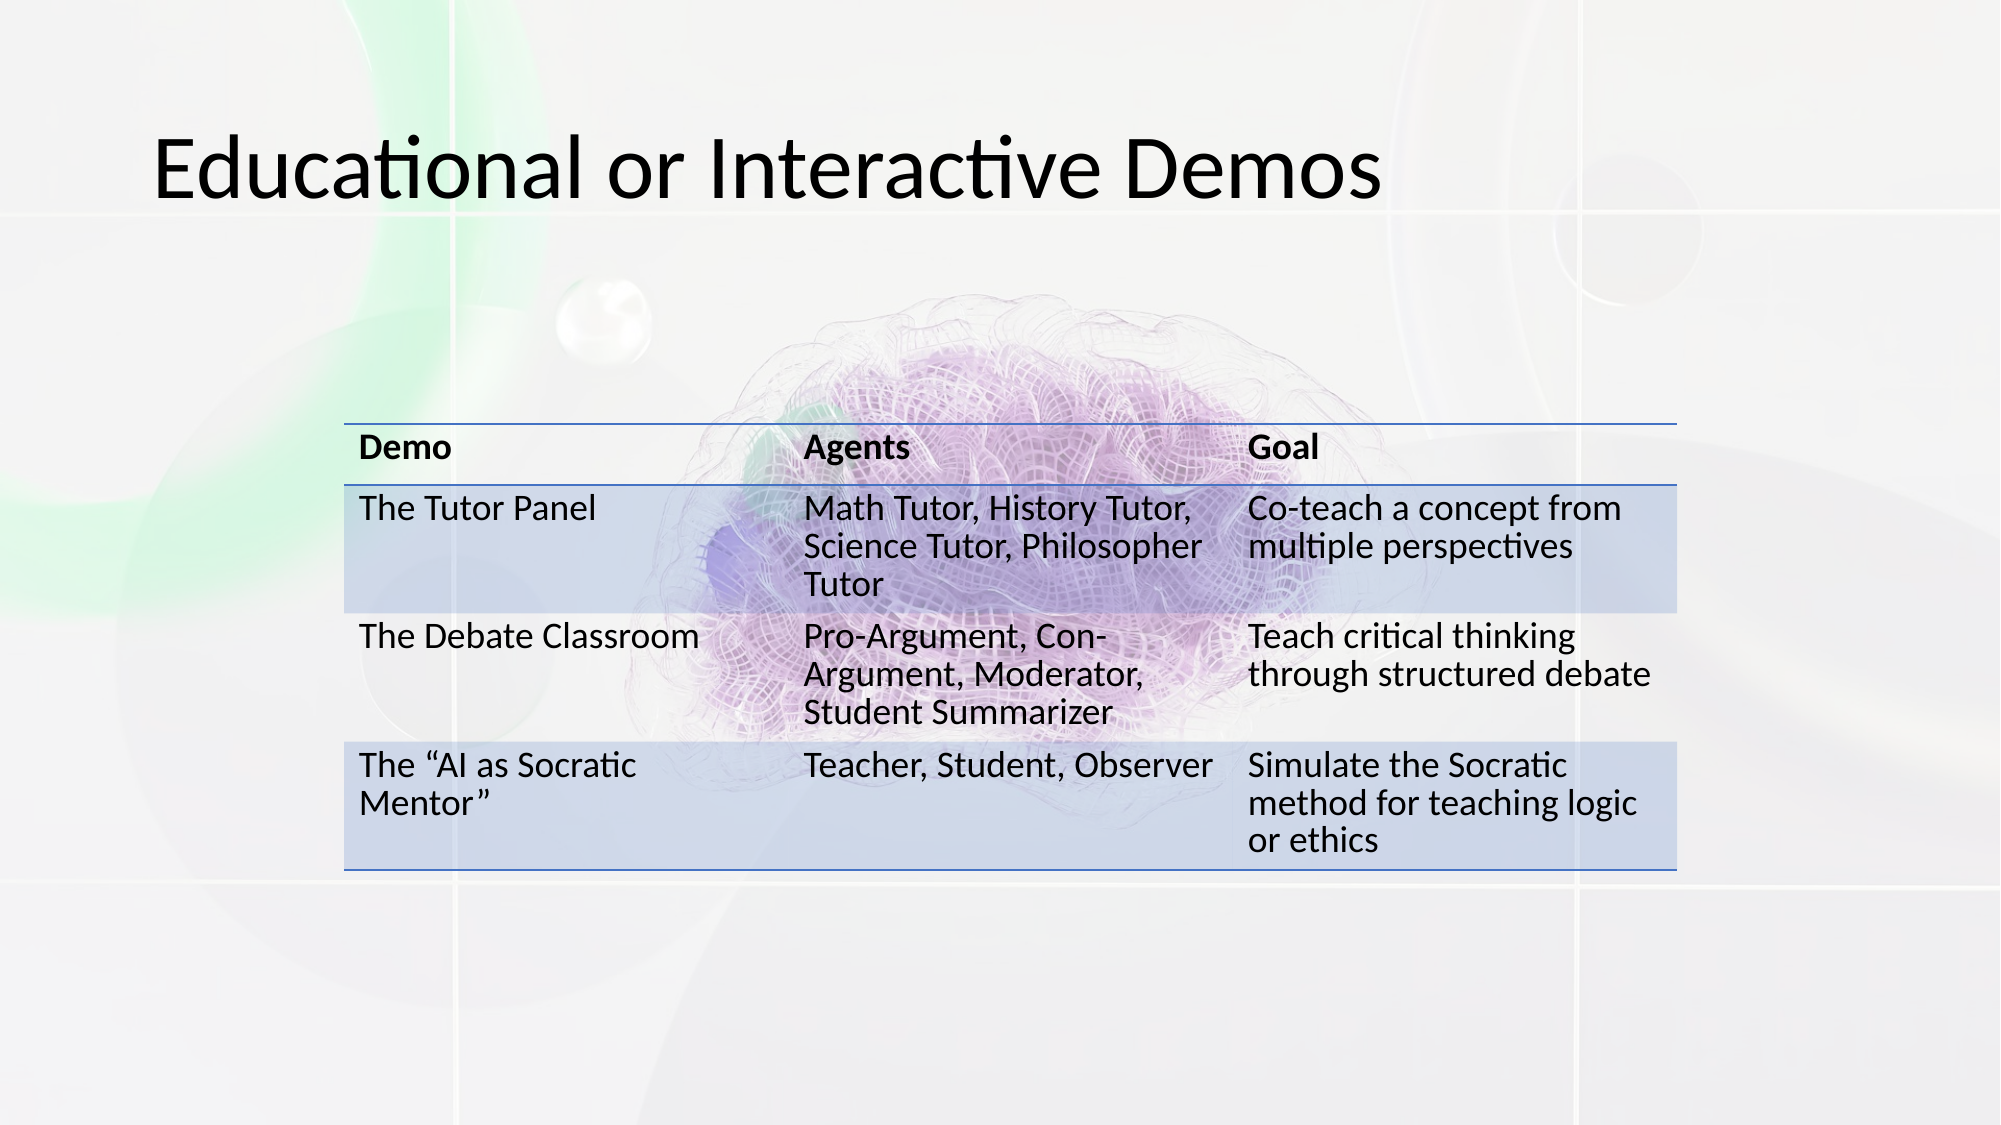

# Educational or Interactive Demos
| Demo | Agents | Goal |
| --- | --- | --- |
| The Tutor Panel | Math Tutor, History Tutor, Science Tutor, Philosopher Tutor | Co-teach a concept from multiple perspectives |
| The Debate Classroom | Pro-Argument, Con-Argument, Moderator, Student Summarizer | Teach critical thinking through structured debate |
| The “AI as Socratic Mentor” | Teacher, Student, Observer | Simulate the Socratic method for teaching logic or ethics |